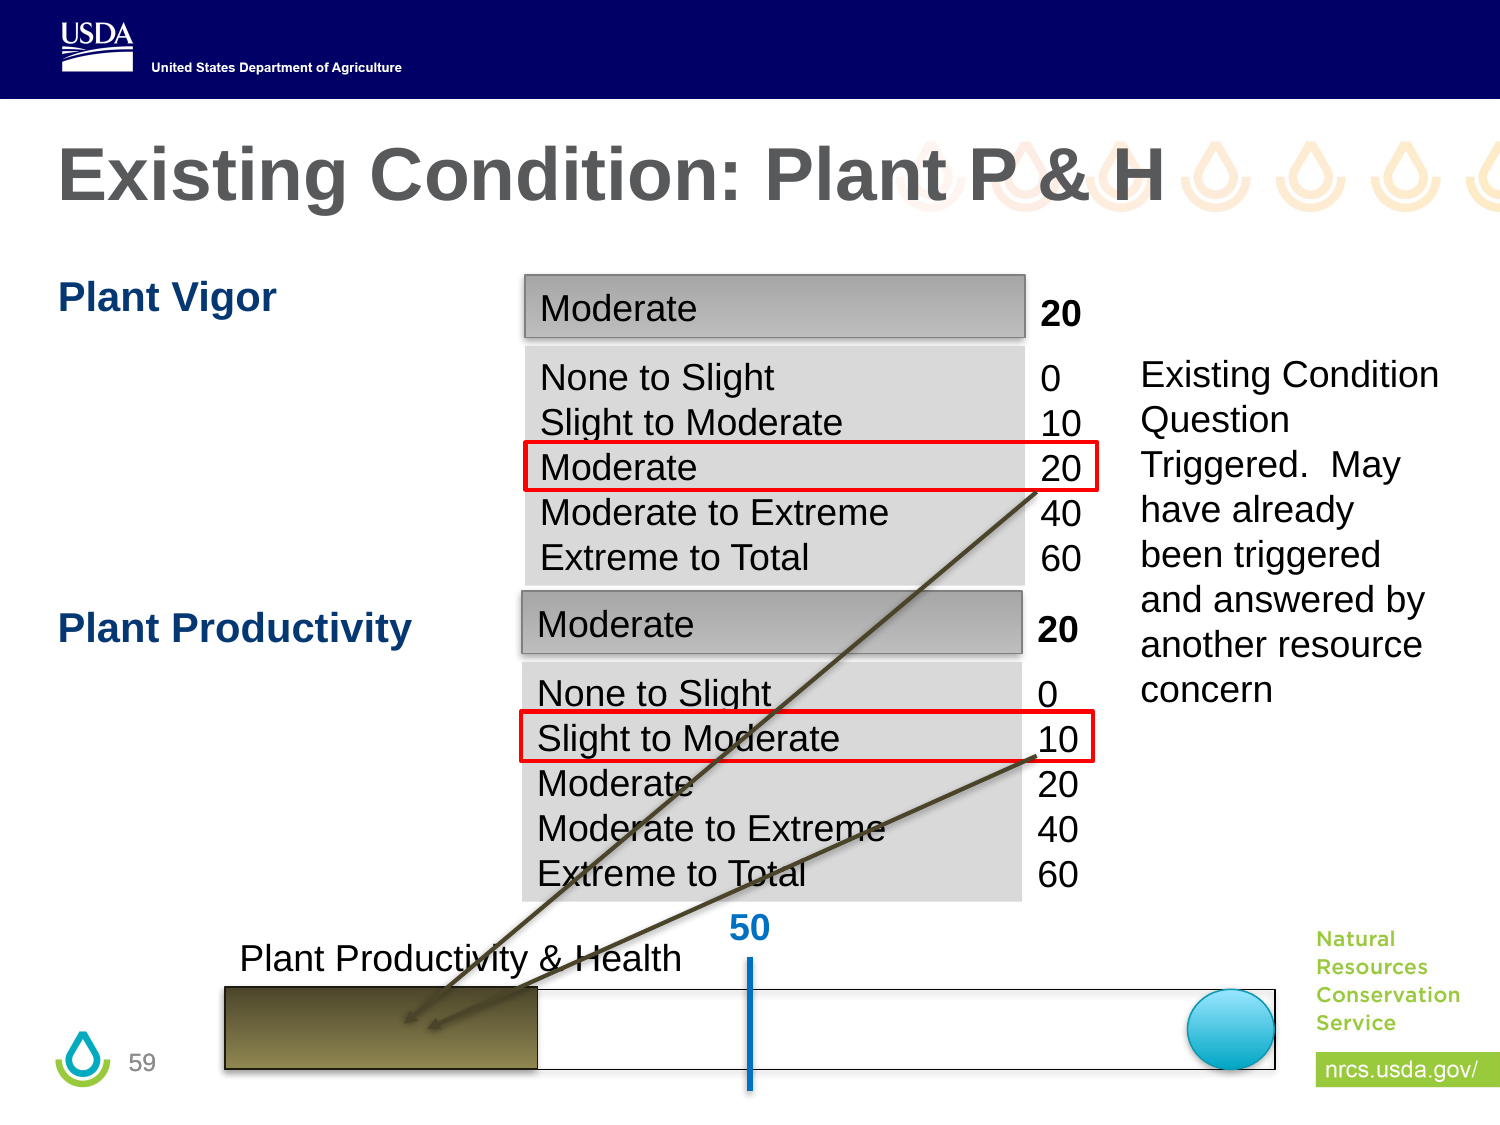

# Existing Condition: Plant P & H
Plant Vigor
Moderate
20

0
10
20
40
60

Existing Condition Question Triggered.  May have already been triggered and answered by another resource concern
None to Slight
Slight to Moderate
Moderate
Moderate to Extreme
Extreme to Total

Moderate
Plant Productivity
20

0
10
20
40
60

None to Slight
Slight to Moderate
Moderate
Moderate to Extreme
Extreme to Total

50
Plant Productivity & Health

59
59